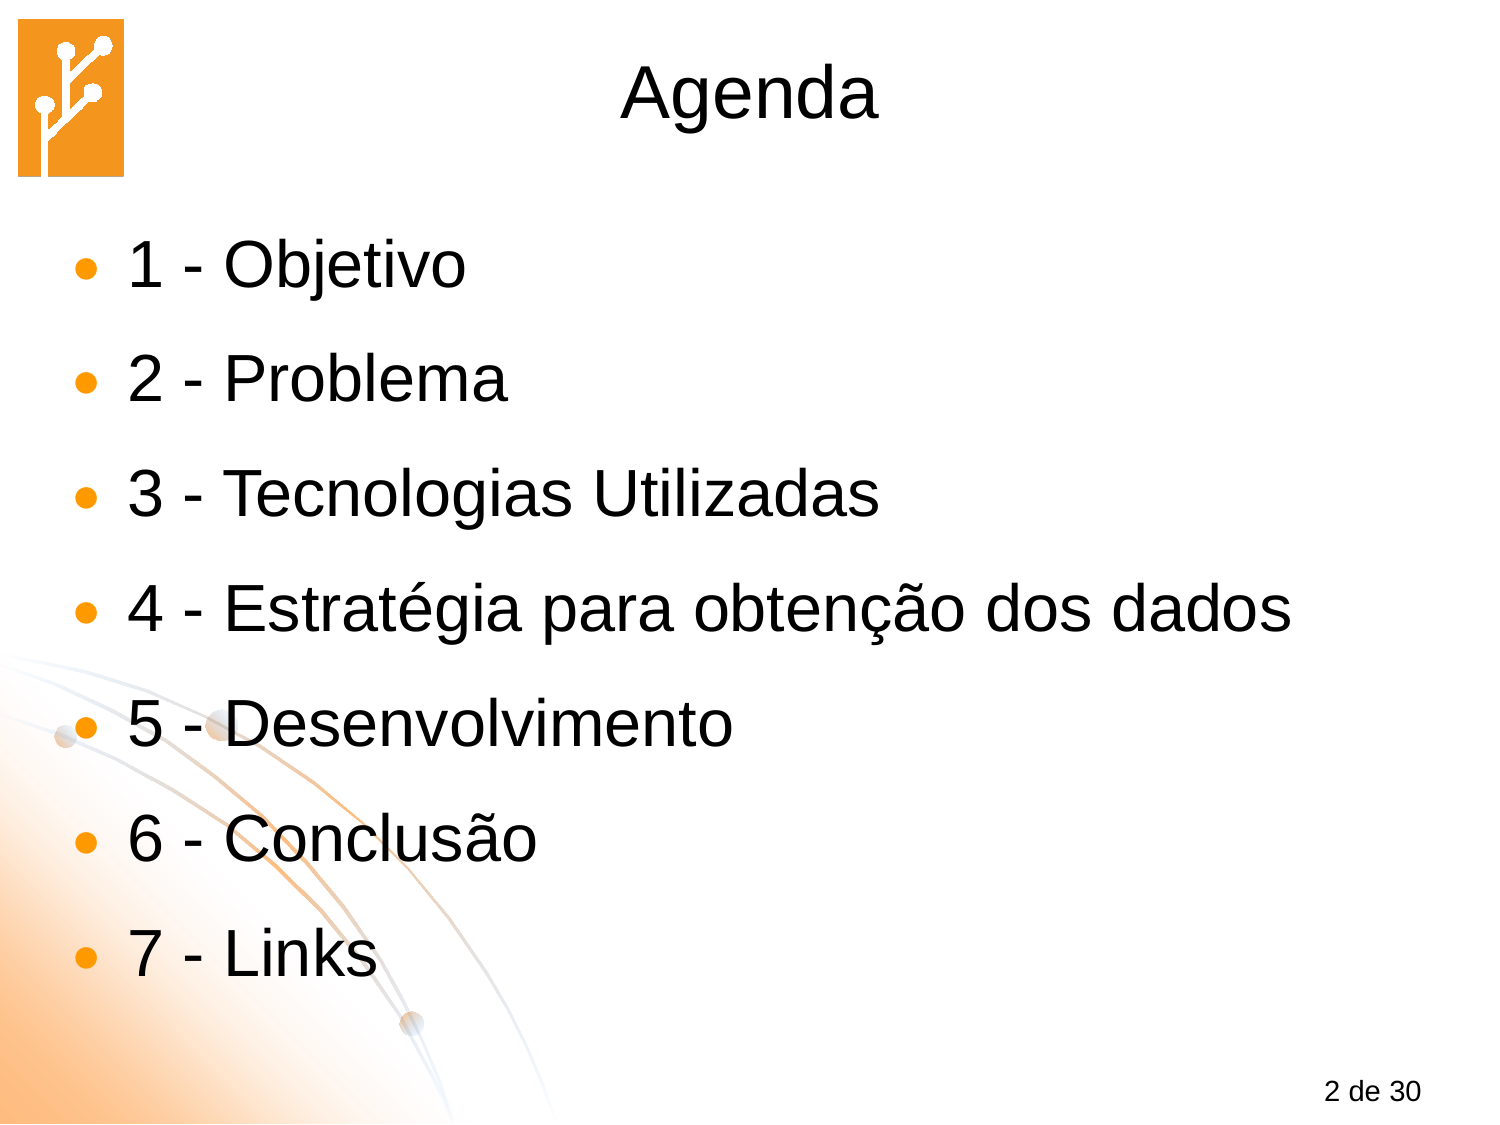

Agenda

1 - Objetivo

2 - Problema

3 - Tecnologias Utilizadas

4 - Estratégia para obtenção dos dados

5 - Desenvolvimento

6 - Conclusão

7 - Links
2 de 30